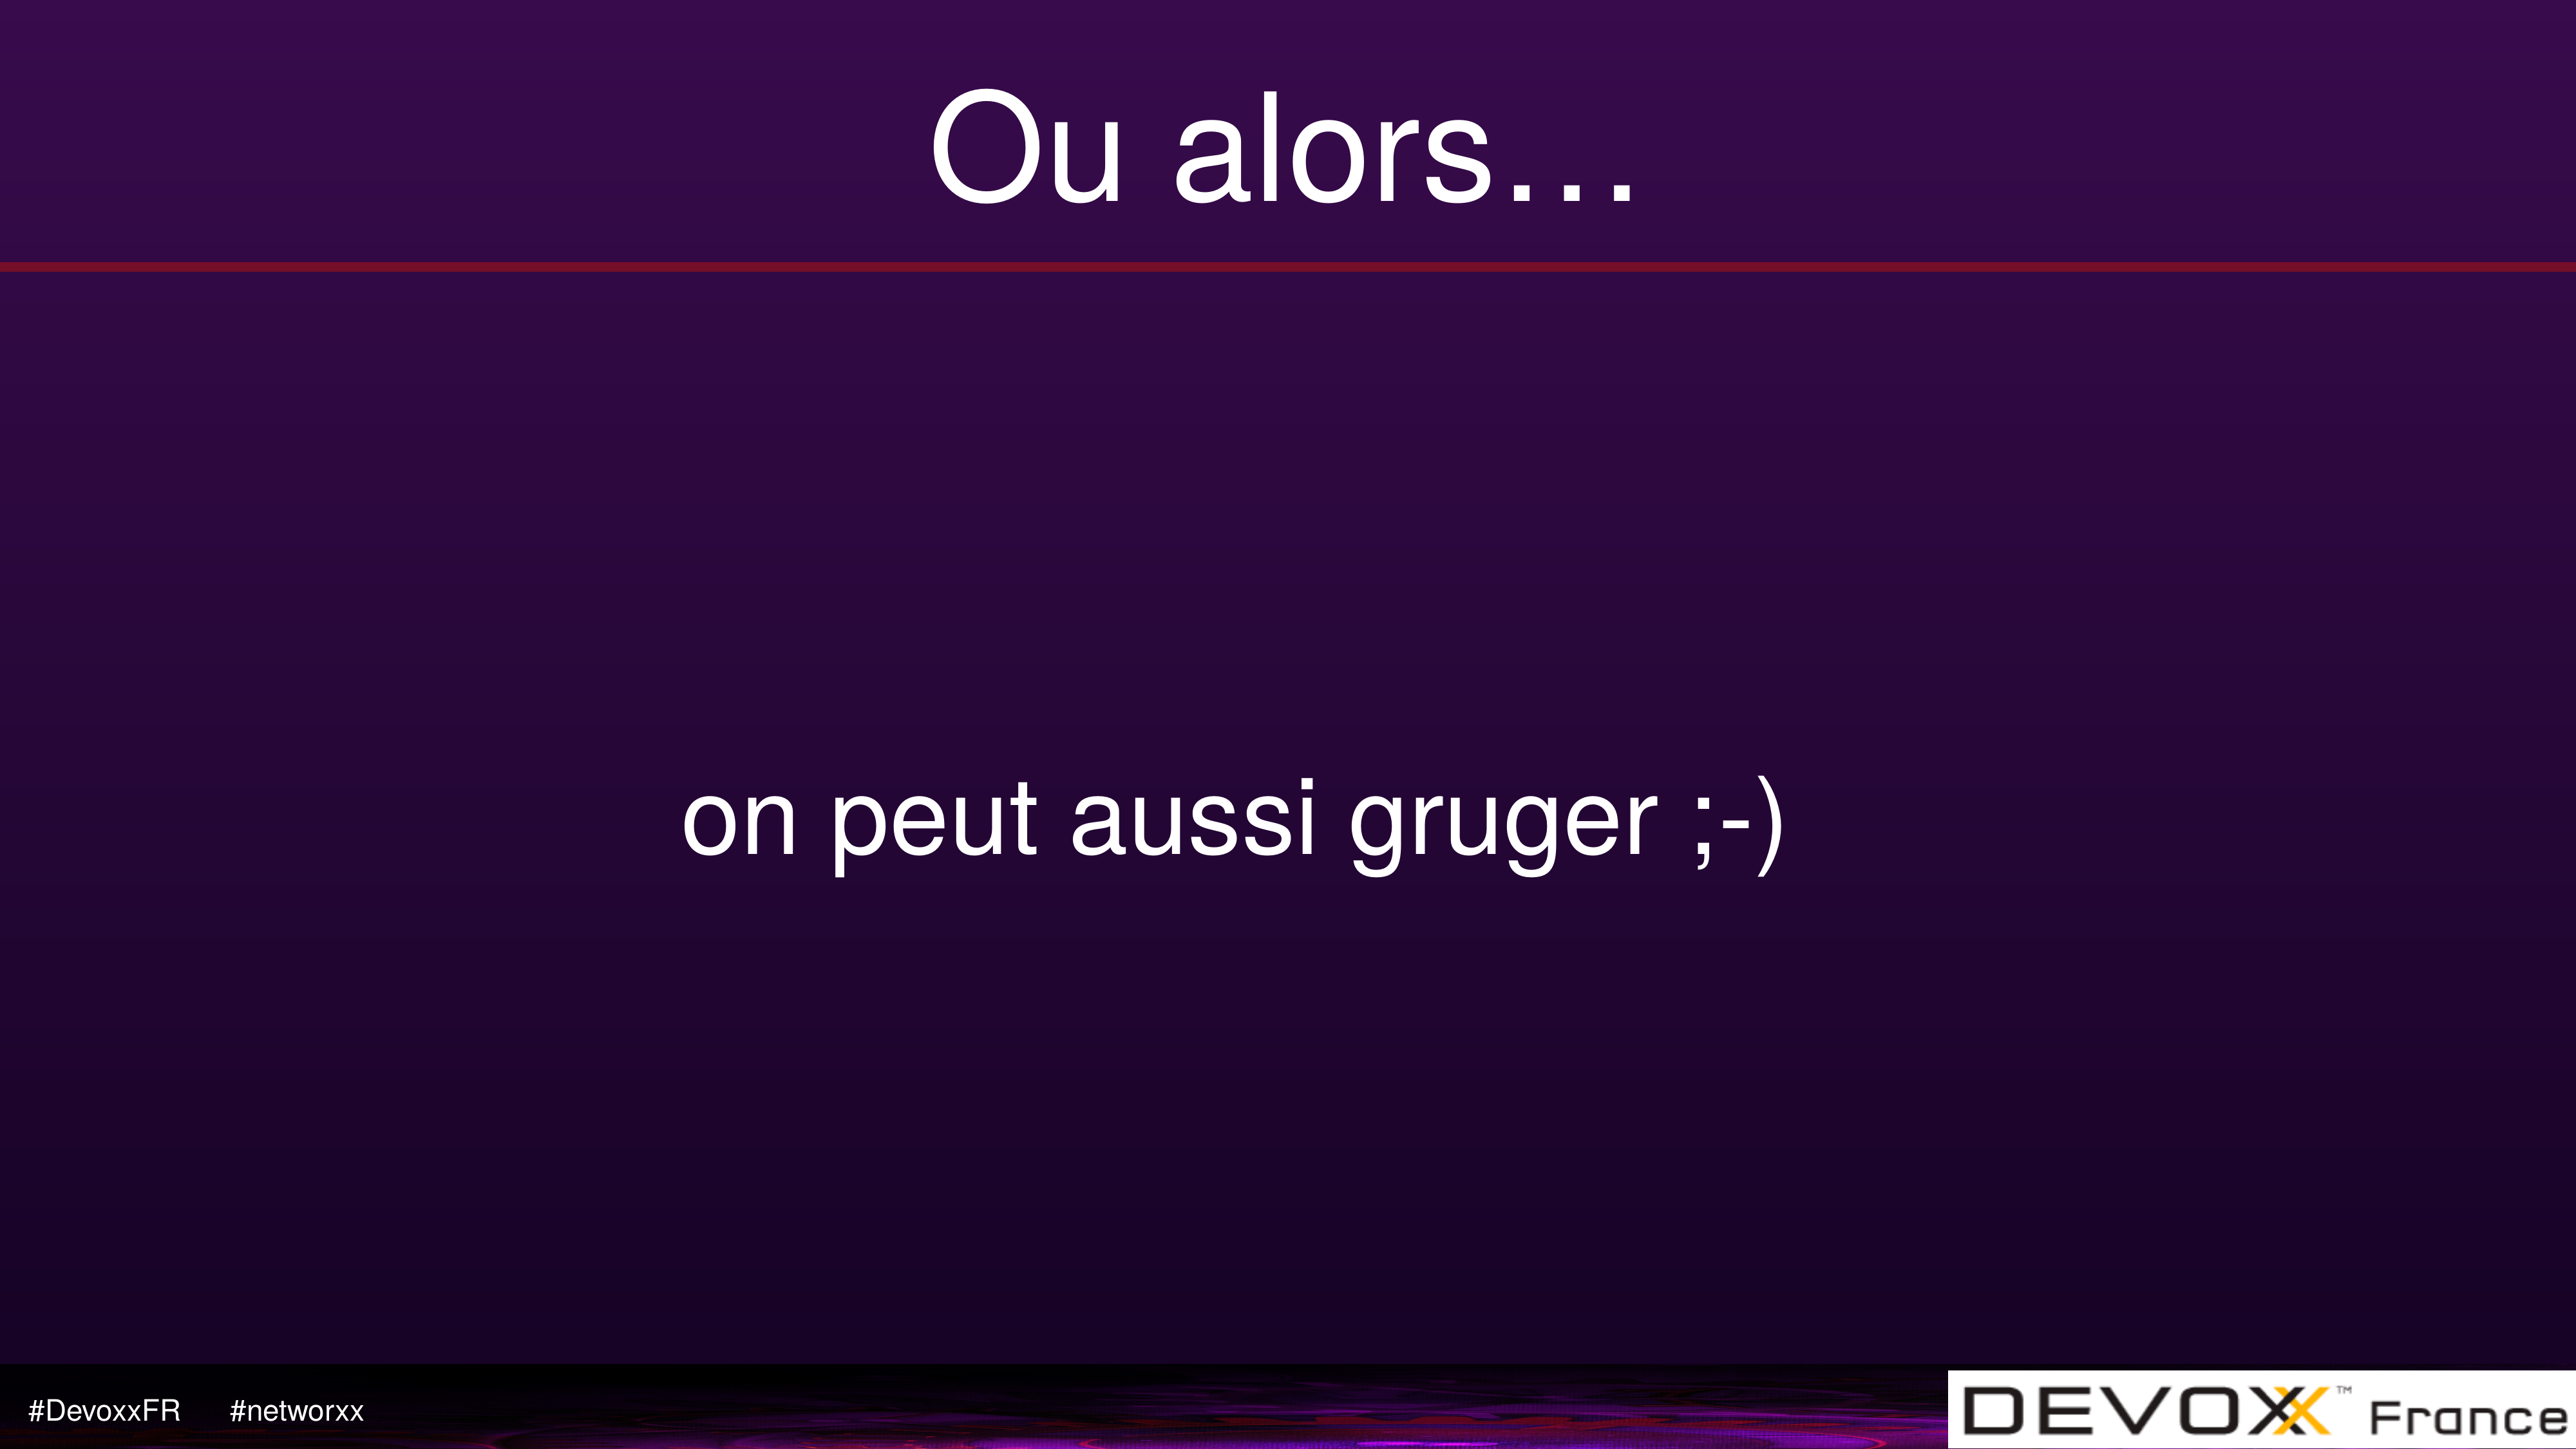

# Ou alors…
on peut aussi gruger ;-)